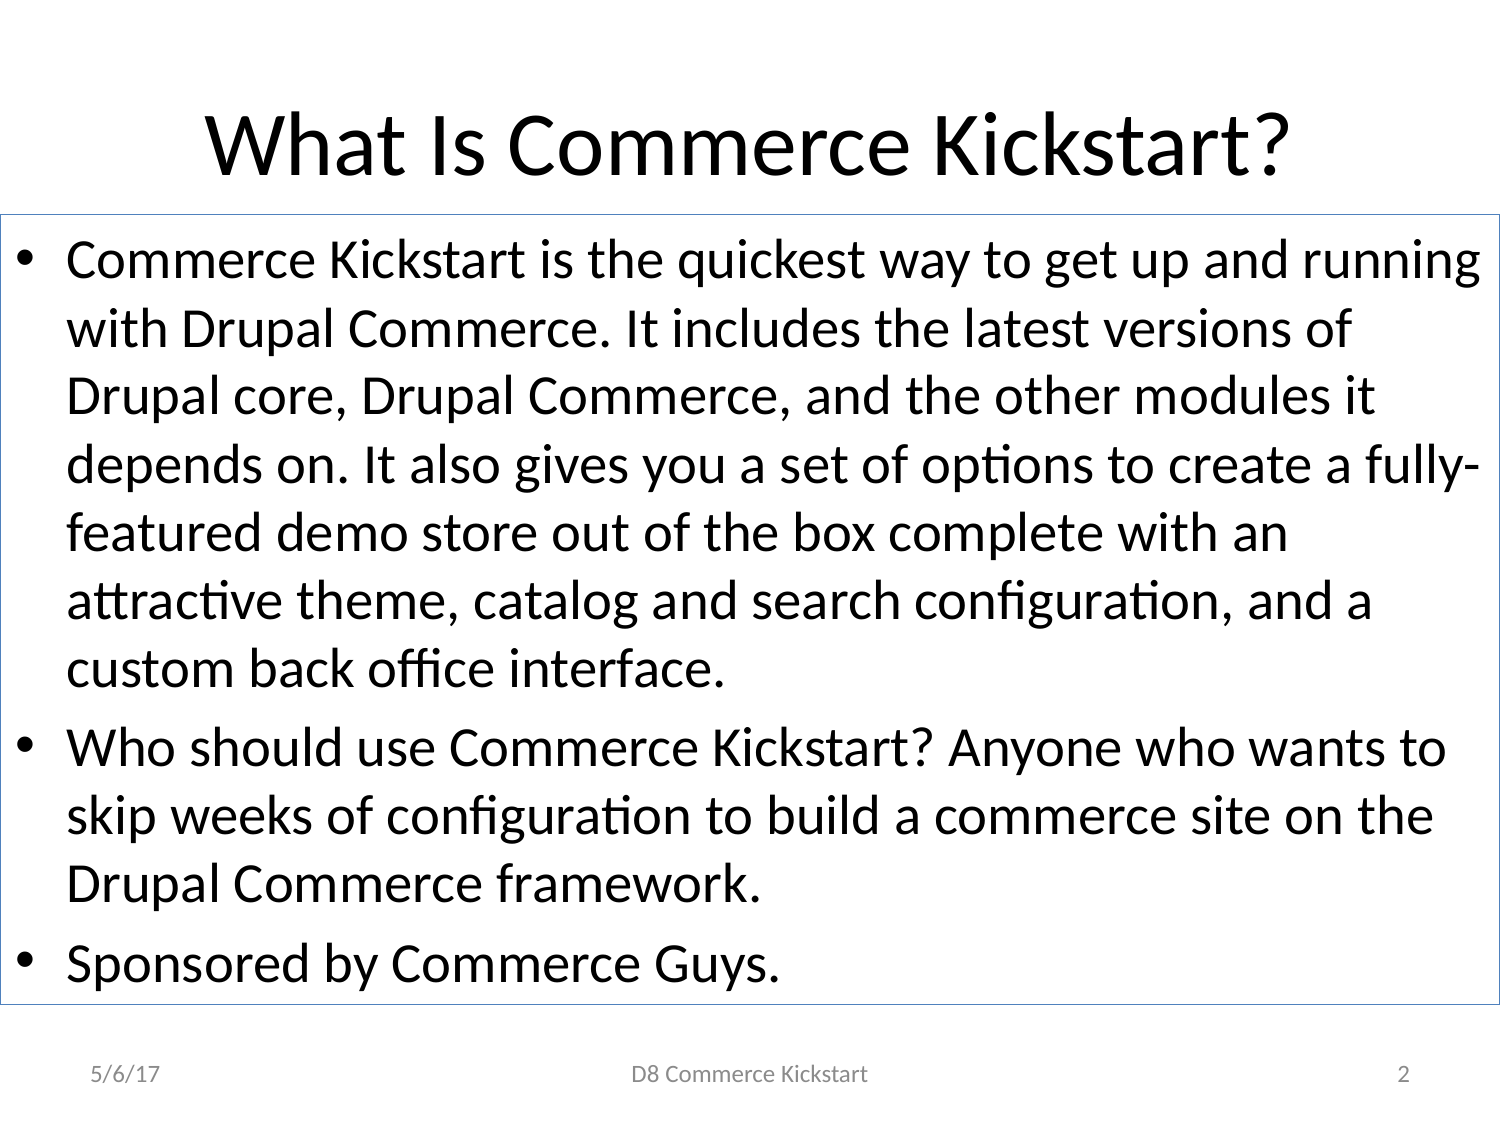

# What Is Commerce Kickstart?
Commerce Kickstart is the quickest way to get up and running with Drupal Commerce. It includes the latest versions of Drupal core, Drupal Commerce, and the other modules it depends on. It also gives you a set of options to create a fully-featured demo store out of the box complete with an attractive theme, catalog and search configuration, and a custom back office interface.
Who should use Commerce Kickstart? Anyone who wants to skip weeks of configuration to build a commerce site on the Drupal Commerce framework.
Sponsored by Commerce Guys.
5/6/17
D8 Commerce Kickstart
2